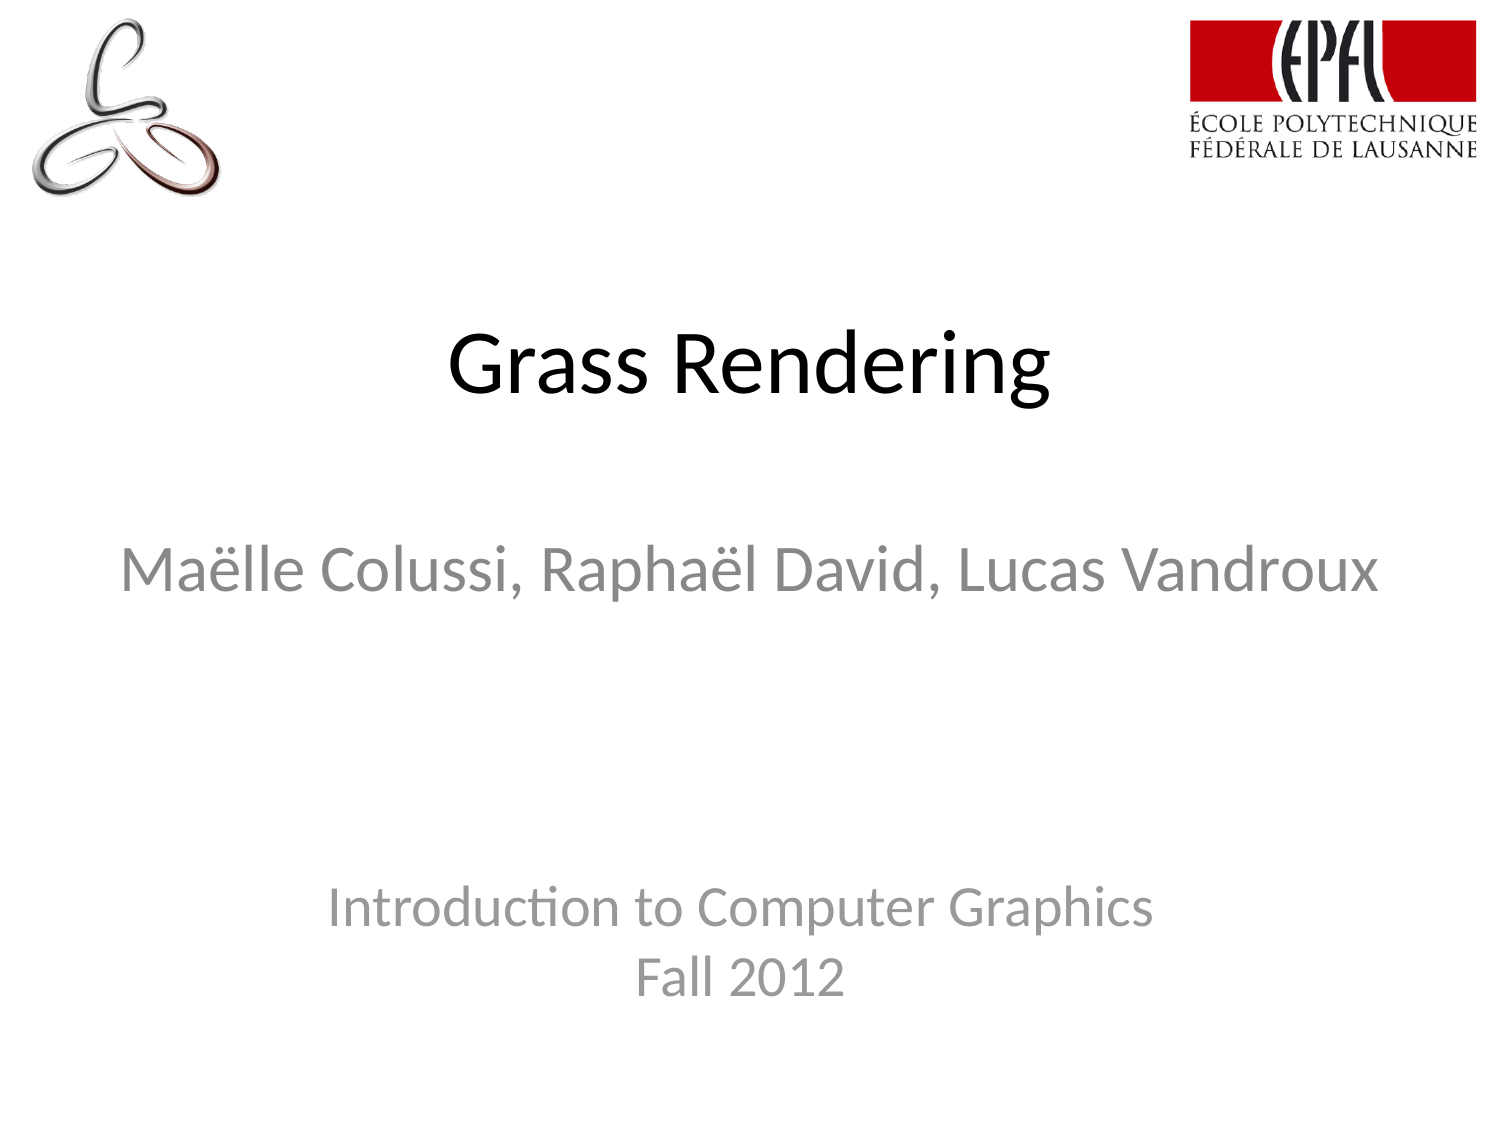

# Grass Rendering
Maëlle Colussi, Raphaël David, Lucas Vandroux
Introduction to Computer Graphics
Fall 2012